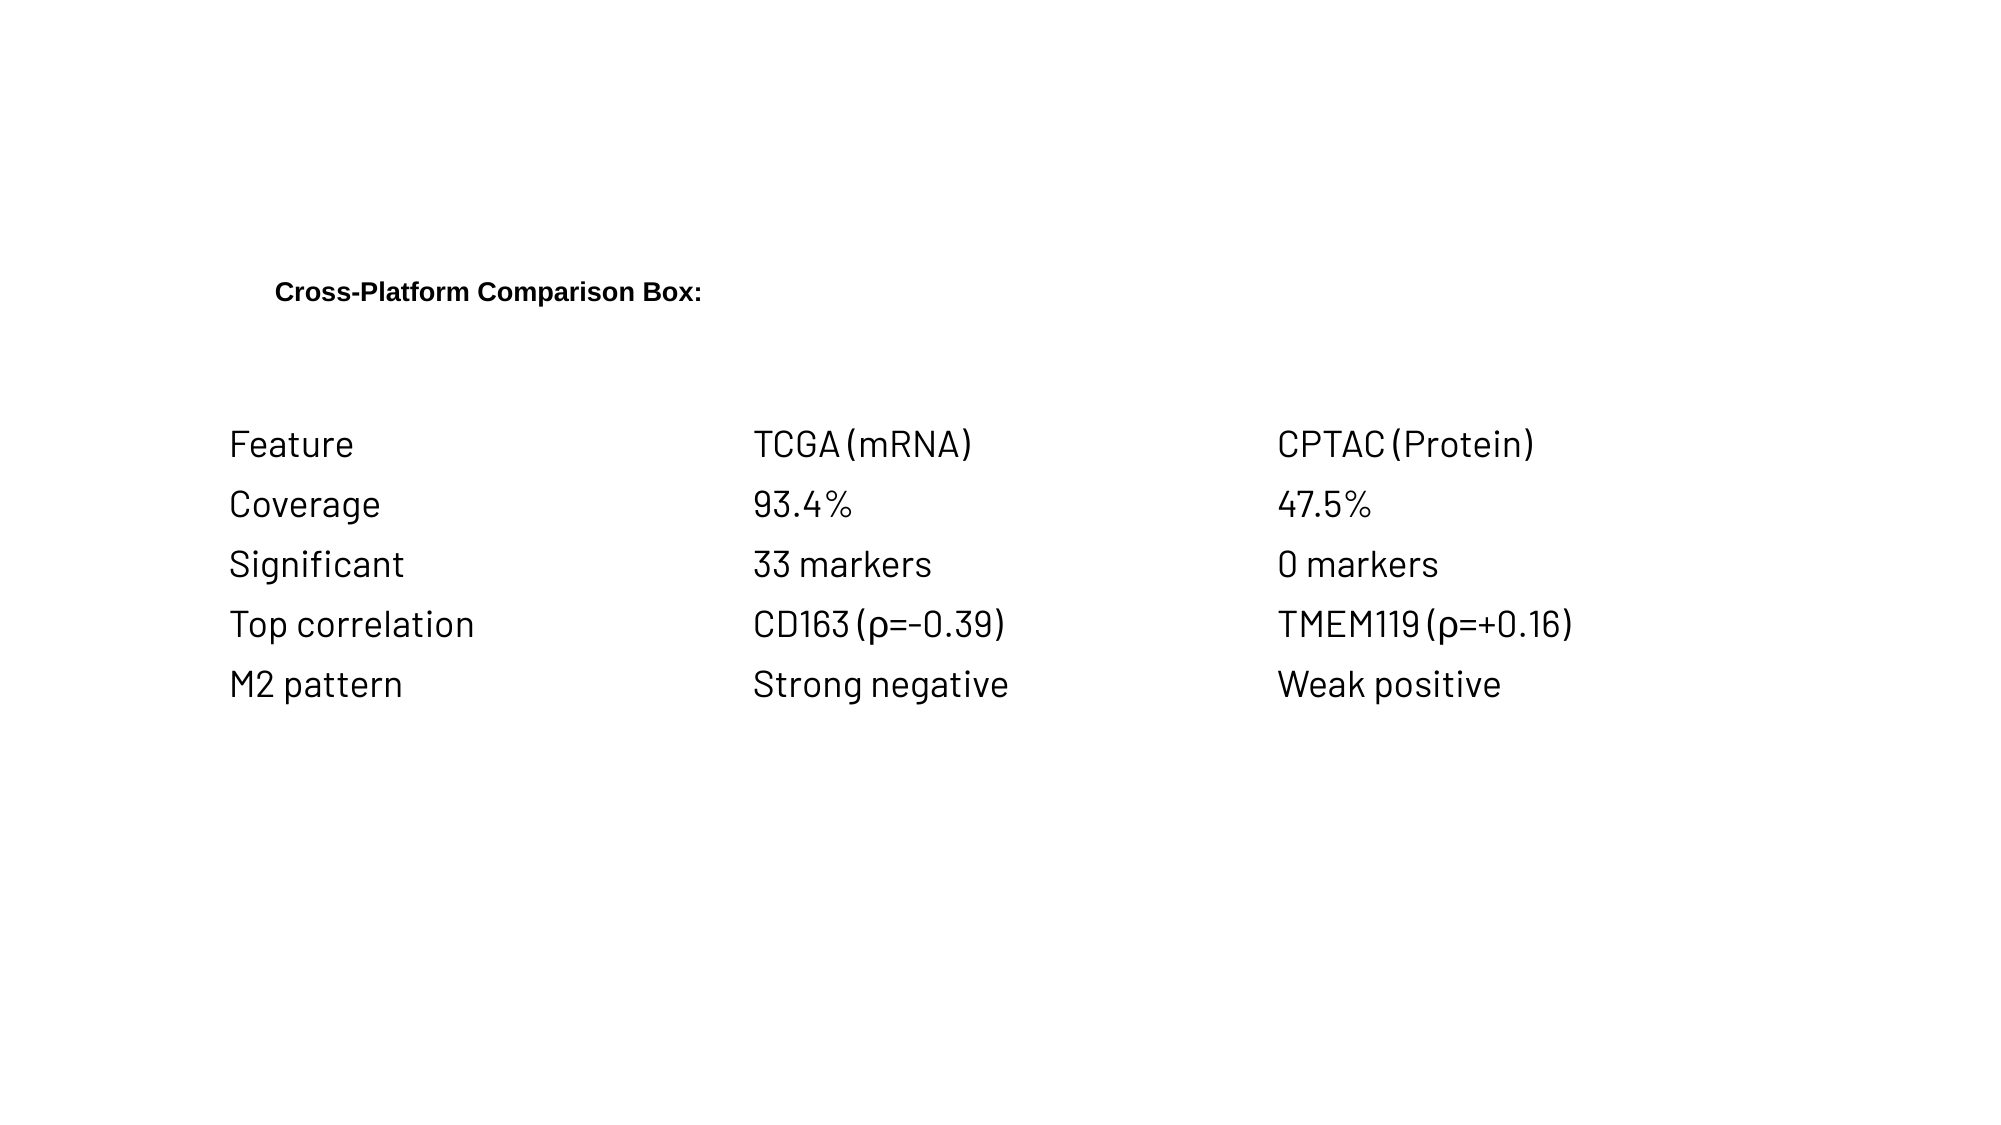

Cross-Platform Comparison Box:

| Feature | TCGA (mRNA) | CPTAC (Protein) |
| --- | --- | --- |
| Coverage | 93.4% | 47.5% |
| Significant | 33 markers | 0 markers |
| Top correlation | CD163 (ρ=-0.39) | TMEM119 (ρ=+0.16) |
| M2 pattern | Strong negative | Weak positive |